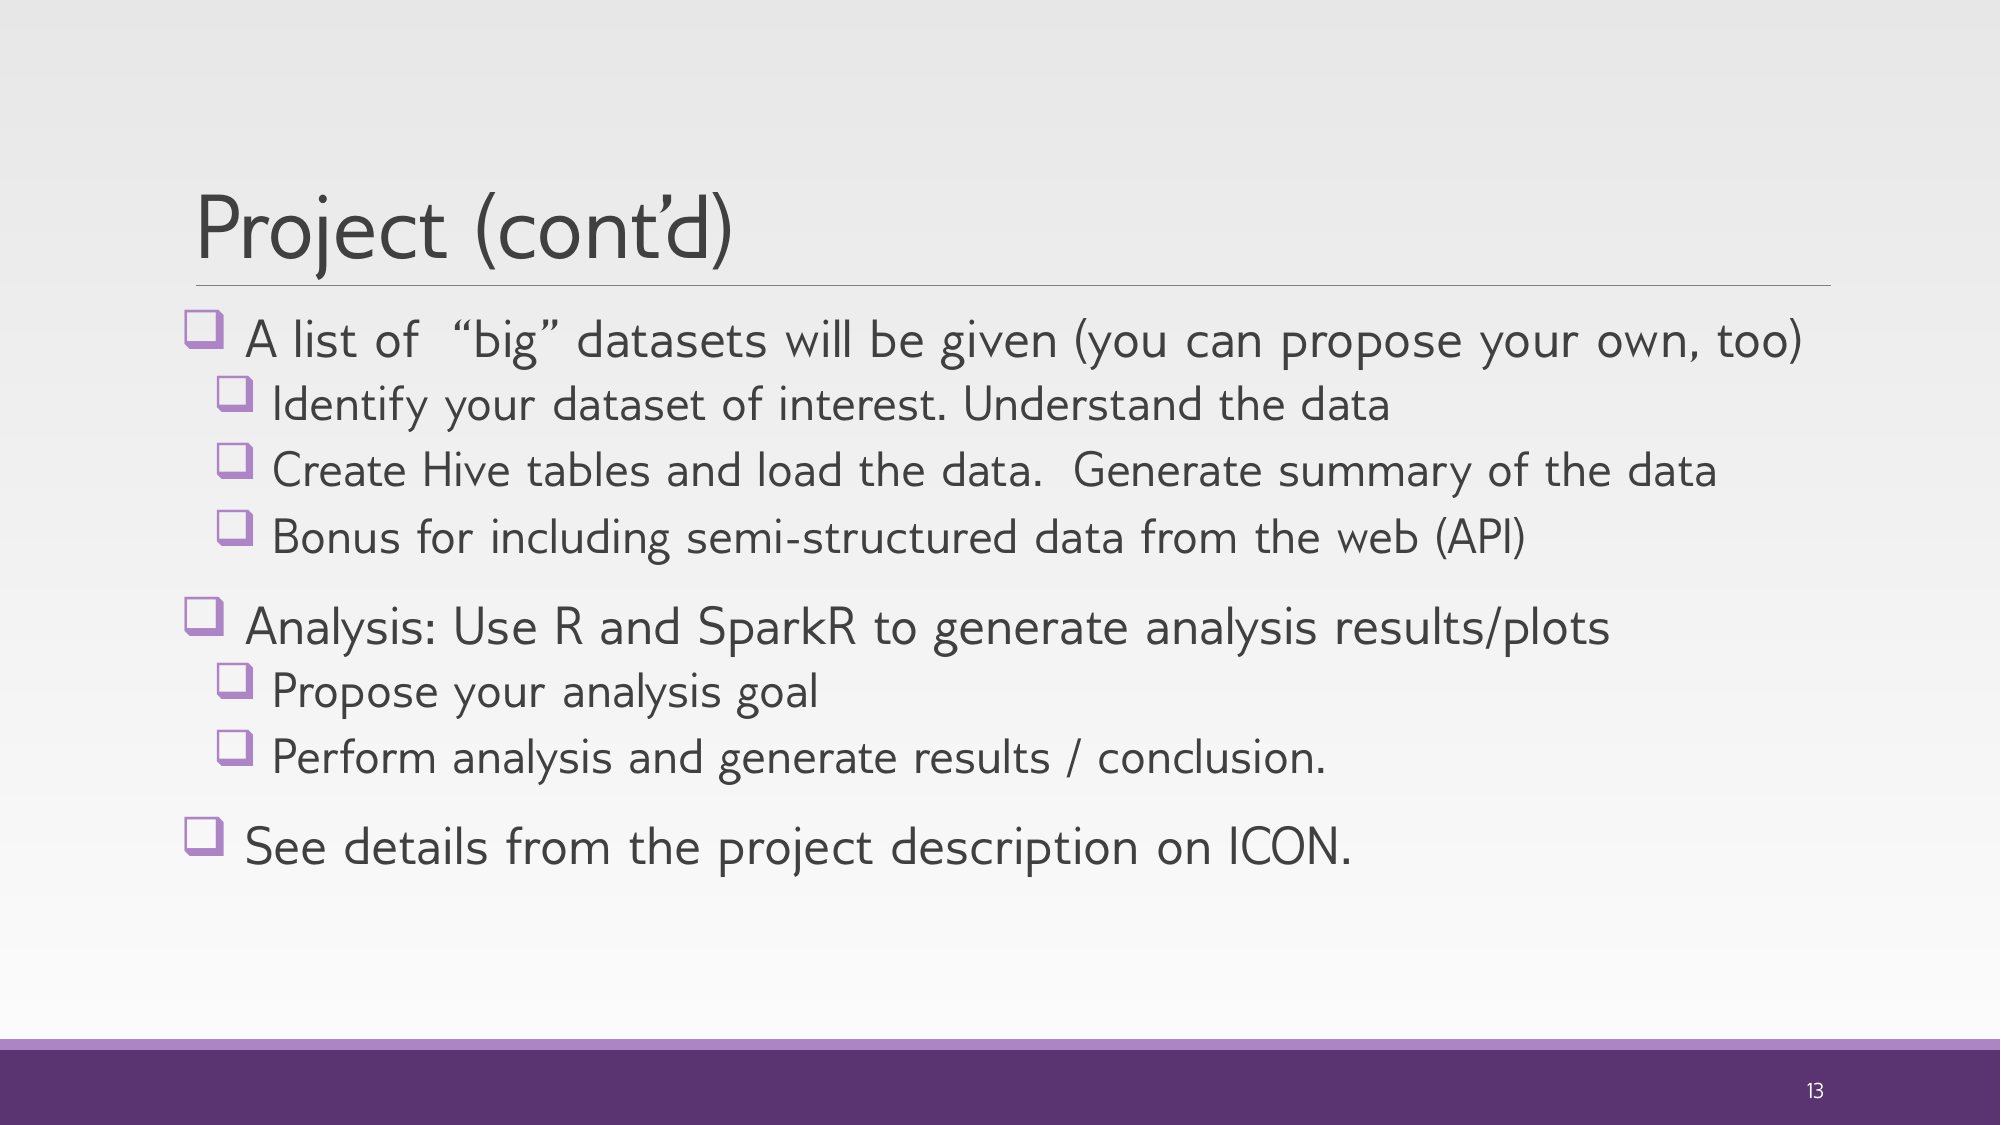

# Project (cont’d)
 A list of  “big” datasets will be given (you can propose your own, too)
 Identify your dataset of interest. Understand the data
 Create Hive tables and load the data.  Generate summary of the data
 Bonus for including semi-structured data from the web (API)
 Analysis: Use R and SparkR to generate analysis results/plots
 Propose your analysis goal
 Perform analysis and generate results / conclusion.
 See details from the project description on ICON.

13